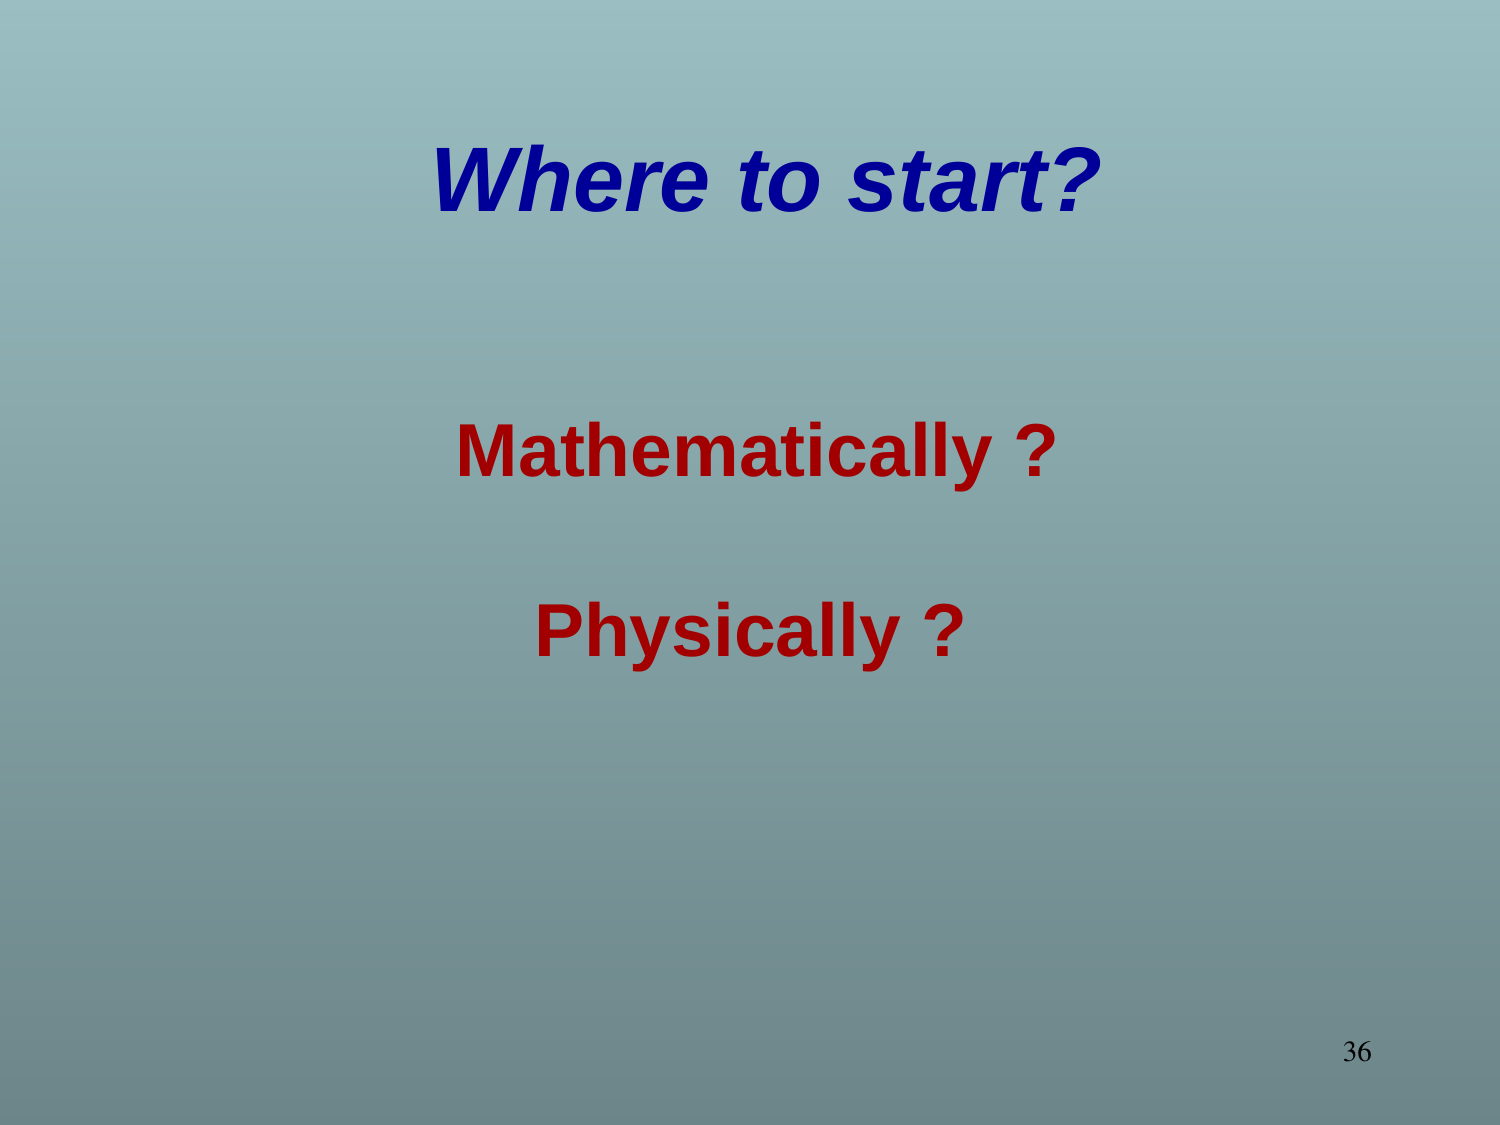

Where to start?
Mathematically ?

Physically ?
36